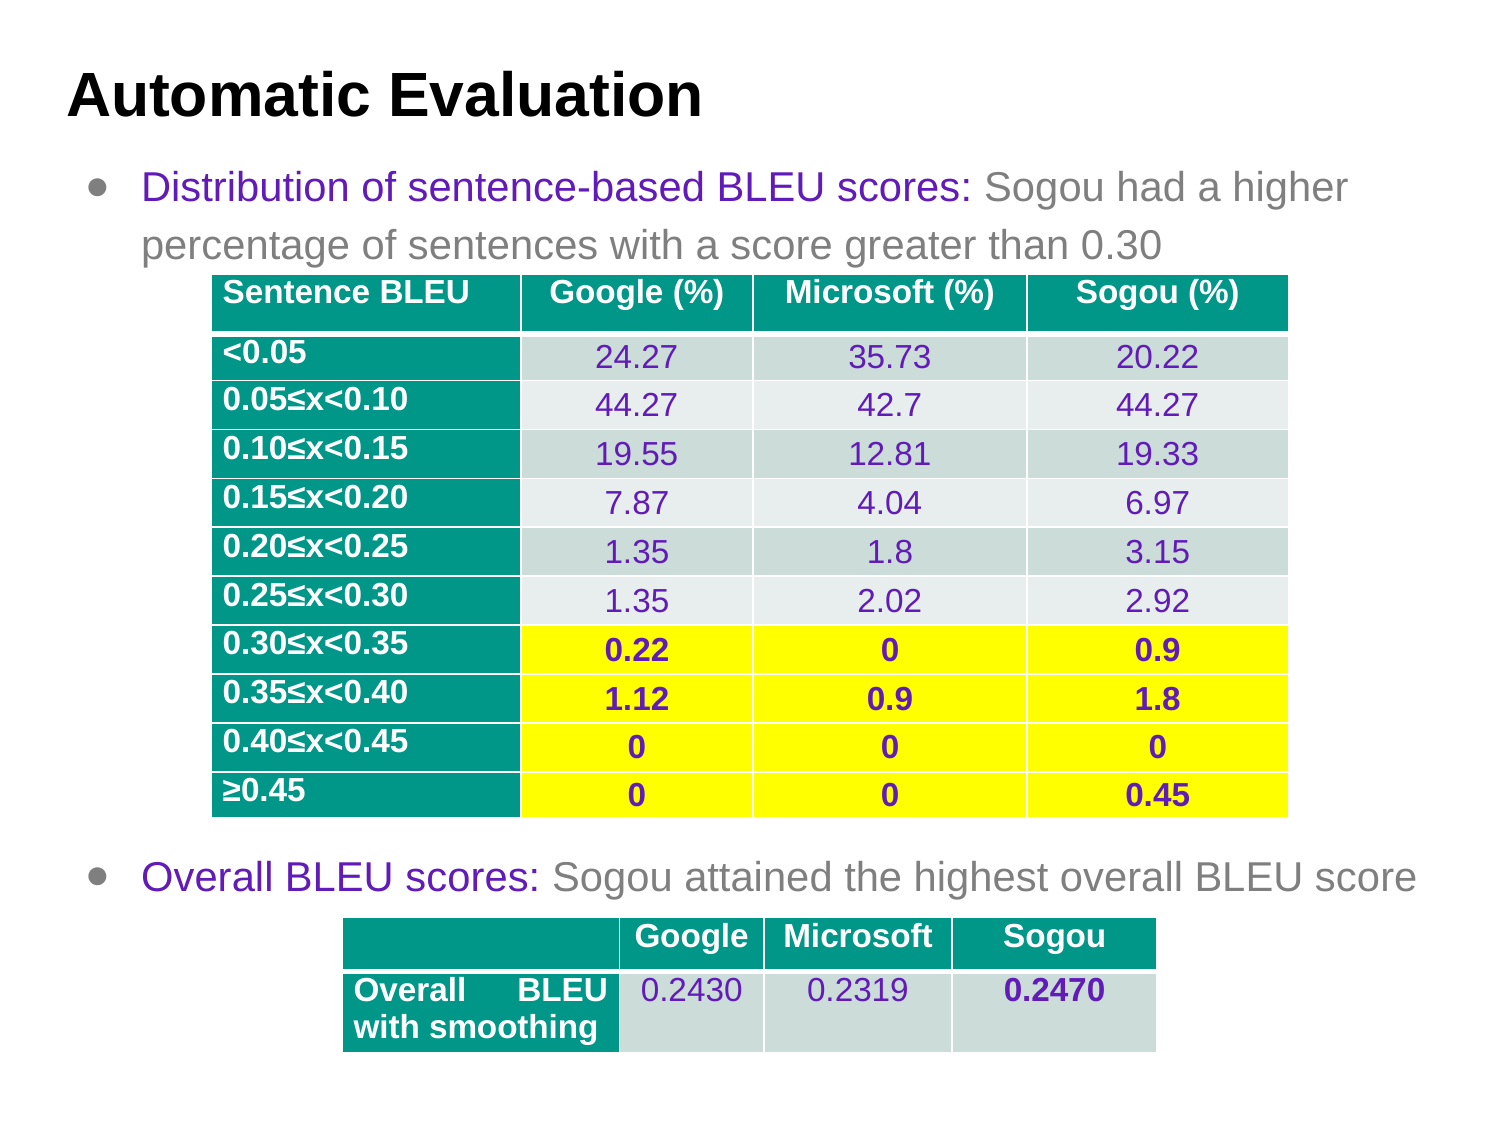

# Automatic Evaluation
Distribution of sentence-based BLEU scores: Sogou had a higher percentage of sentences with a score greater than 0.30
| Sentence BLEU | Google (%) | Microsoft (%) | Sogou (%) |
| --- | --- | --- | --- |
| <0.05 | 24.27 | 35.73 | 20.22 |
| 0.05≤x<0.10 | 44.27 | 42.7 | 44.27 |
| 0.10≤x<0.15 | 19.55 | 12.81 | 19.33 |
| 0.15≤x<0.20 | 7.87 | 4.04 | 6.97 |
| 0.20≤x<0.25 | 1.35 | 1.8 | 3.15 |
| 0.25≤x<0.30 | 1.35 | 2.02 | 2.92 |
| 0.30≤x<0.35 | 0.22 | 0 | 0.9 |
| 0.35≤x<0.40 | 1.12 | 0.9 | 1.8 |
| 0.40≤x<0.45 | 0 | 0 | 0 |
| ≥0.45 | 0 | 0 | 0.45 |
Overall BLEU scores: Sogou attained the highest overall BLEU score
|  | Google | Microsoft | Sogou |
| --- | --- | --- | --- |
| Overall BLEU with smoothing | 0.2430 | 0.2319 | 0.2470 |